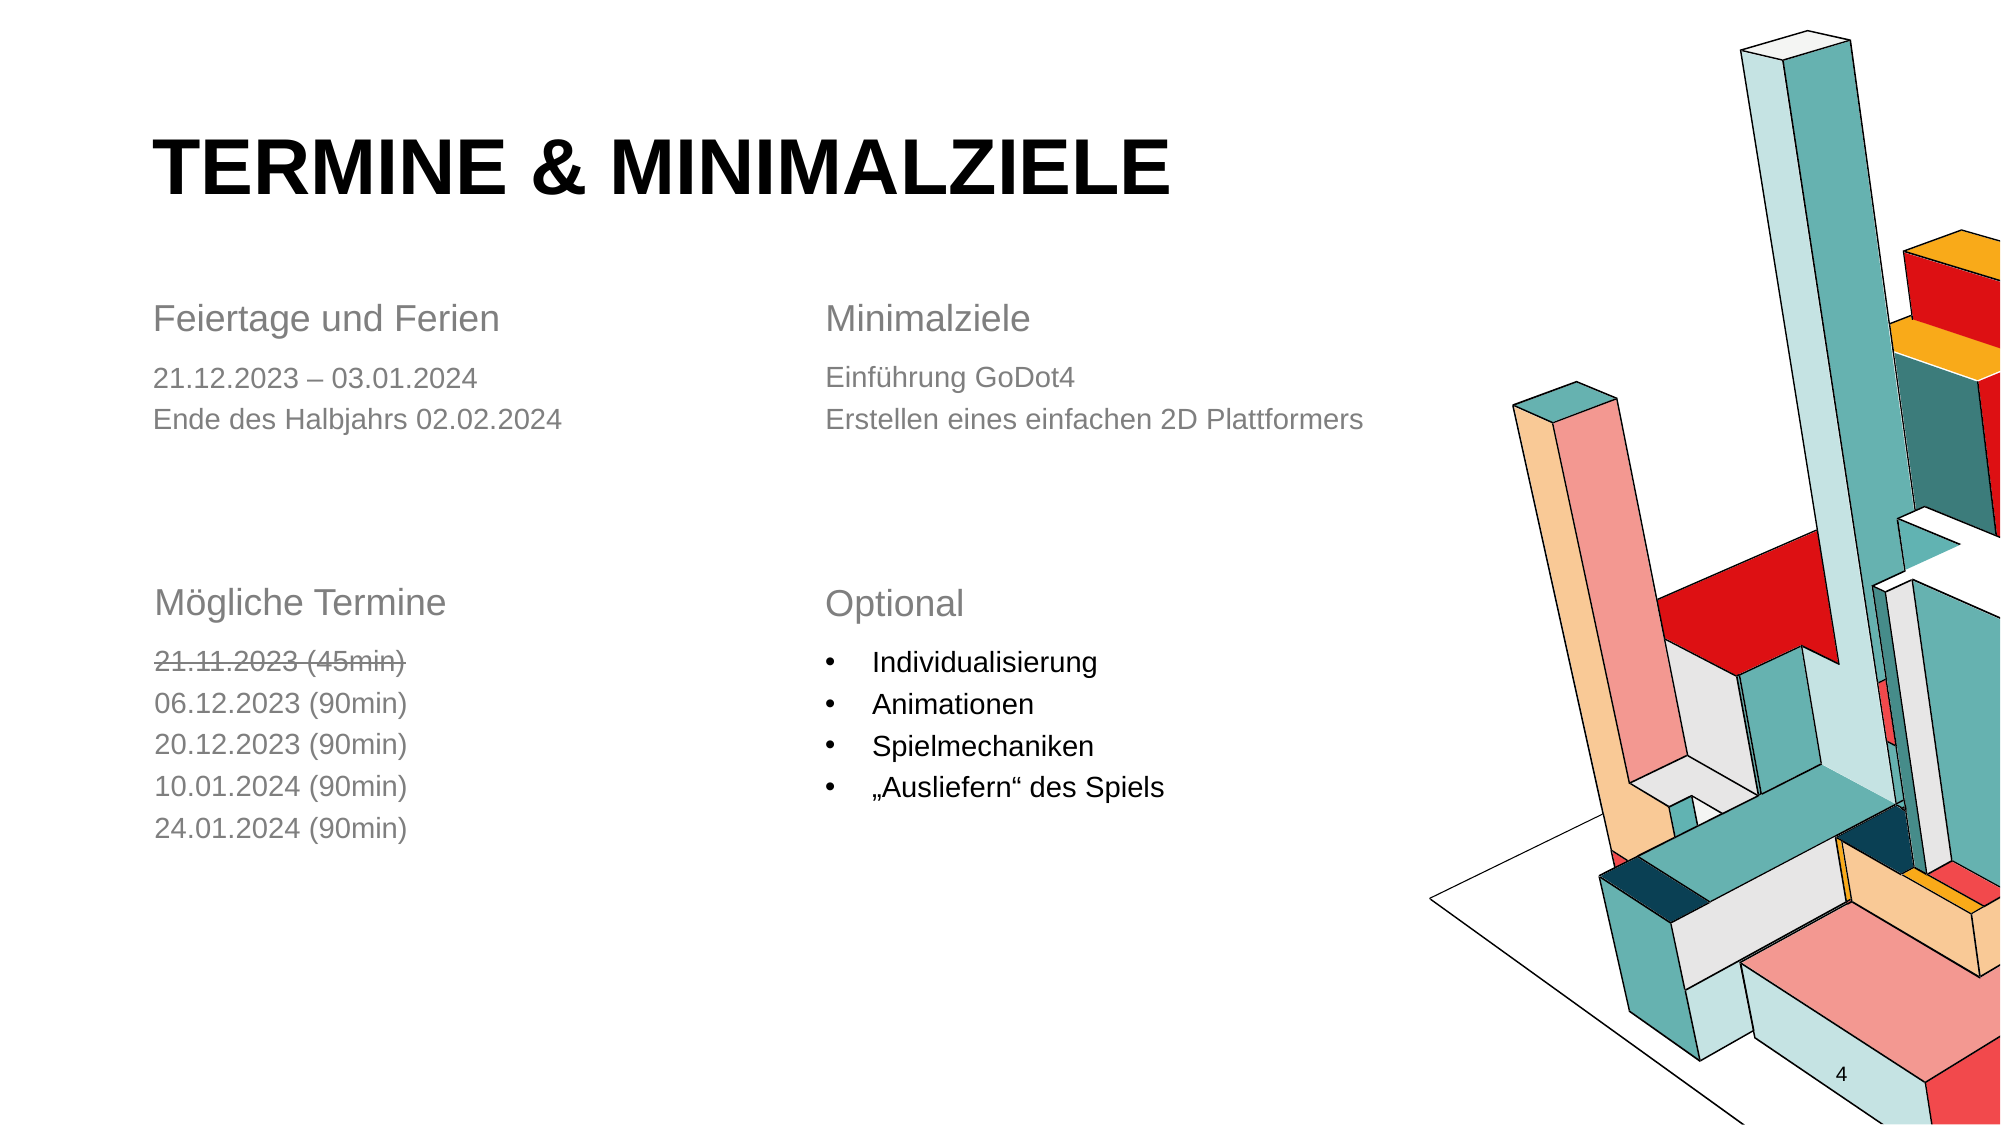

# Termine & Minimalziele
Minimalziele
Feiertage und Ferien
Einführung GoDot4
Erstellen eines einfachen 2D Plattformers
21.12.2023 – 03.01.2024
Ende des Halbjahrs 02.02.2024
Mögliche Termine
Optional
21.11.2023 (45min)
06.12.2023 (90min)
20.12.2023 (90min)
10.01.2024 (90min)
24.01.2024 (90min)

Individualisierung
Animationen
Spielmechaniken
„Ausliefern“ des Spiels
4